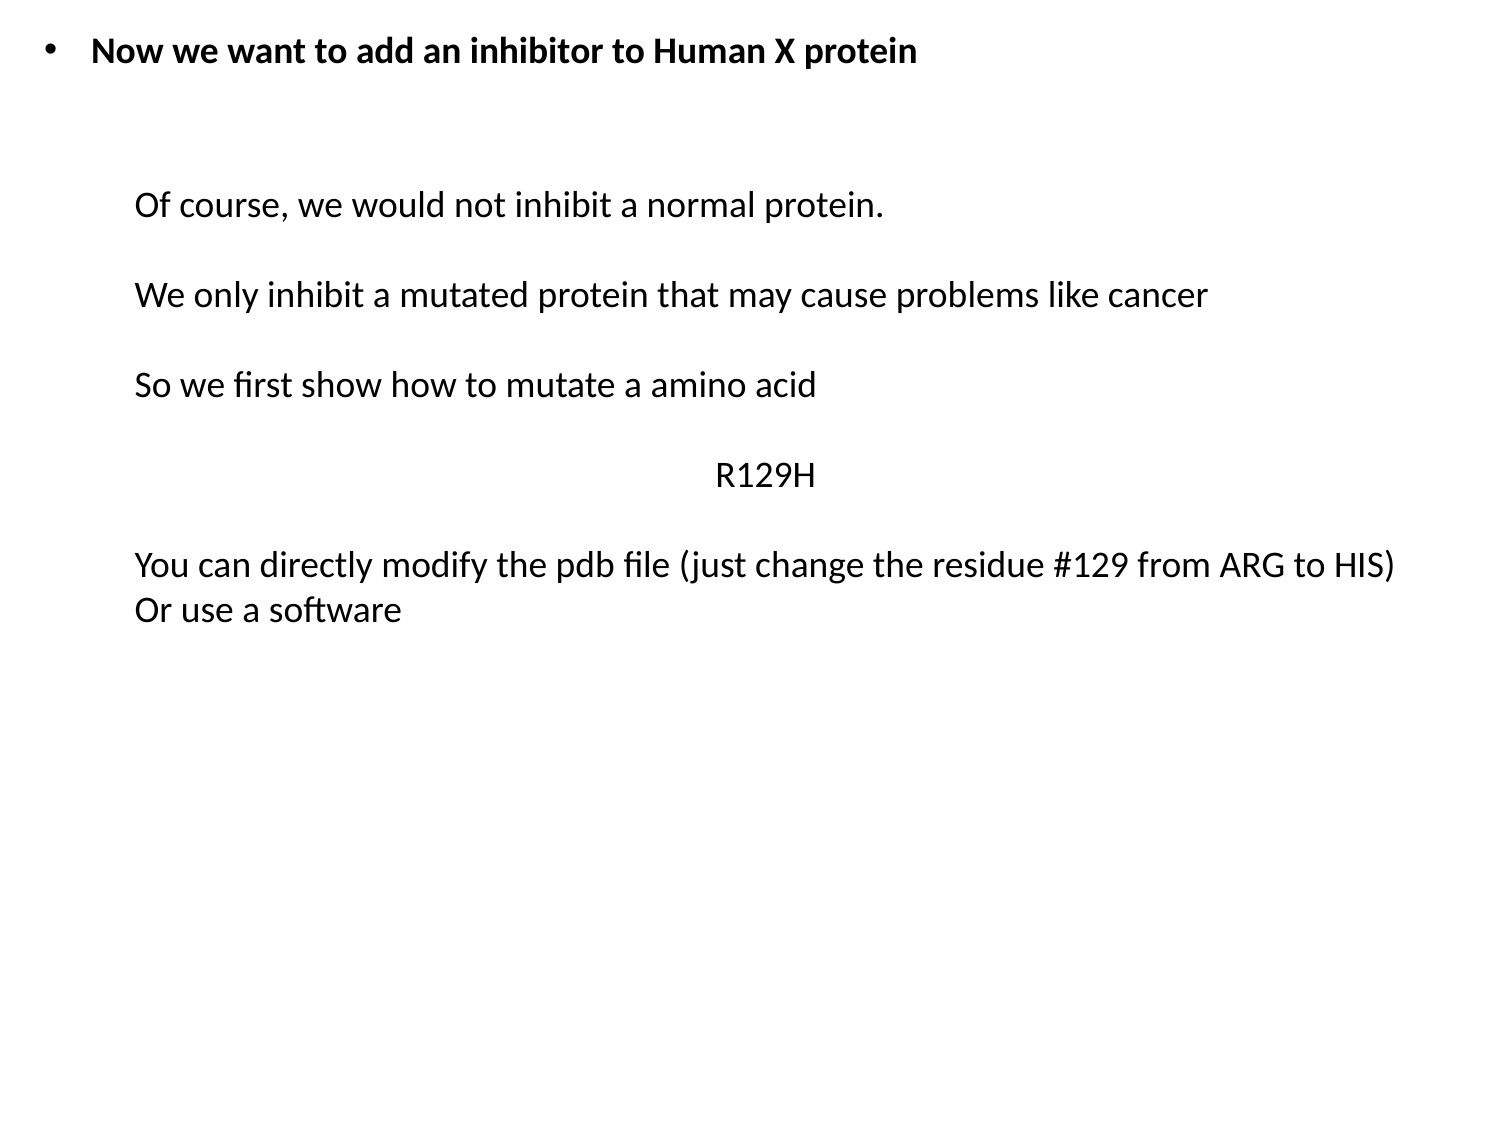

Now we want to add an inhibitor to Human X protein
Of course, we would not inhibit a normal protein.

We only inhibit a mutated protein that may cause problems like cancer

So we first show how to mutate a amino acid

R129H

You can directly modify the pdb file (just change the residue #129 from ARG to HIS)
Or use a software